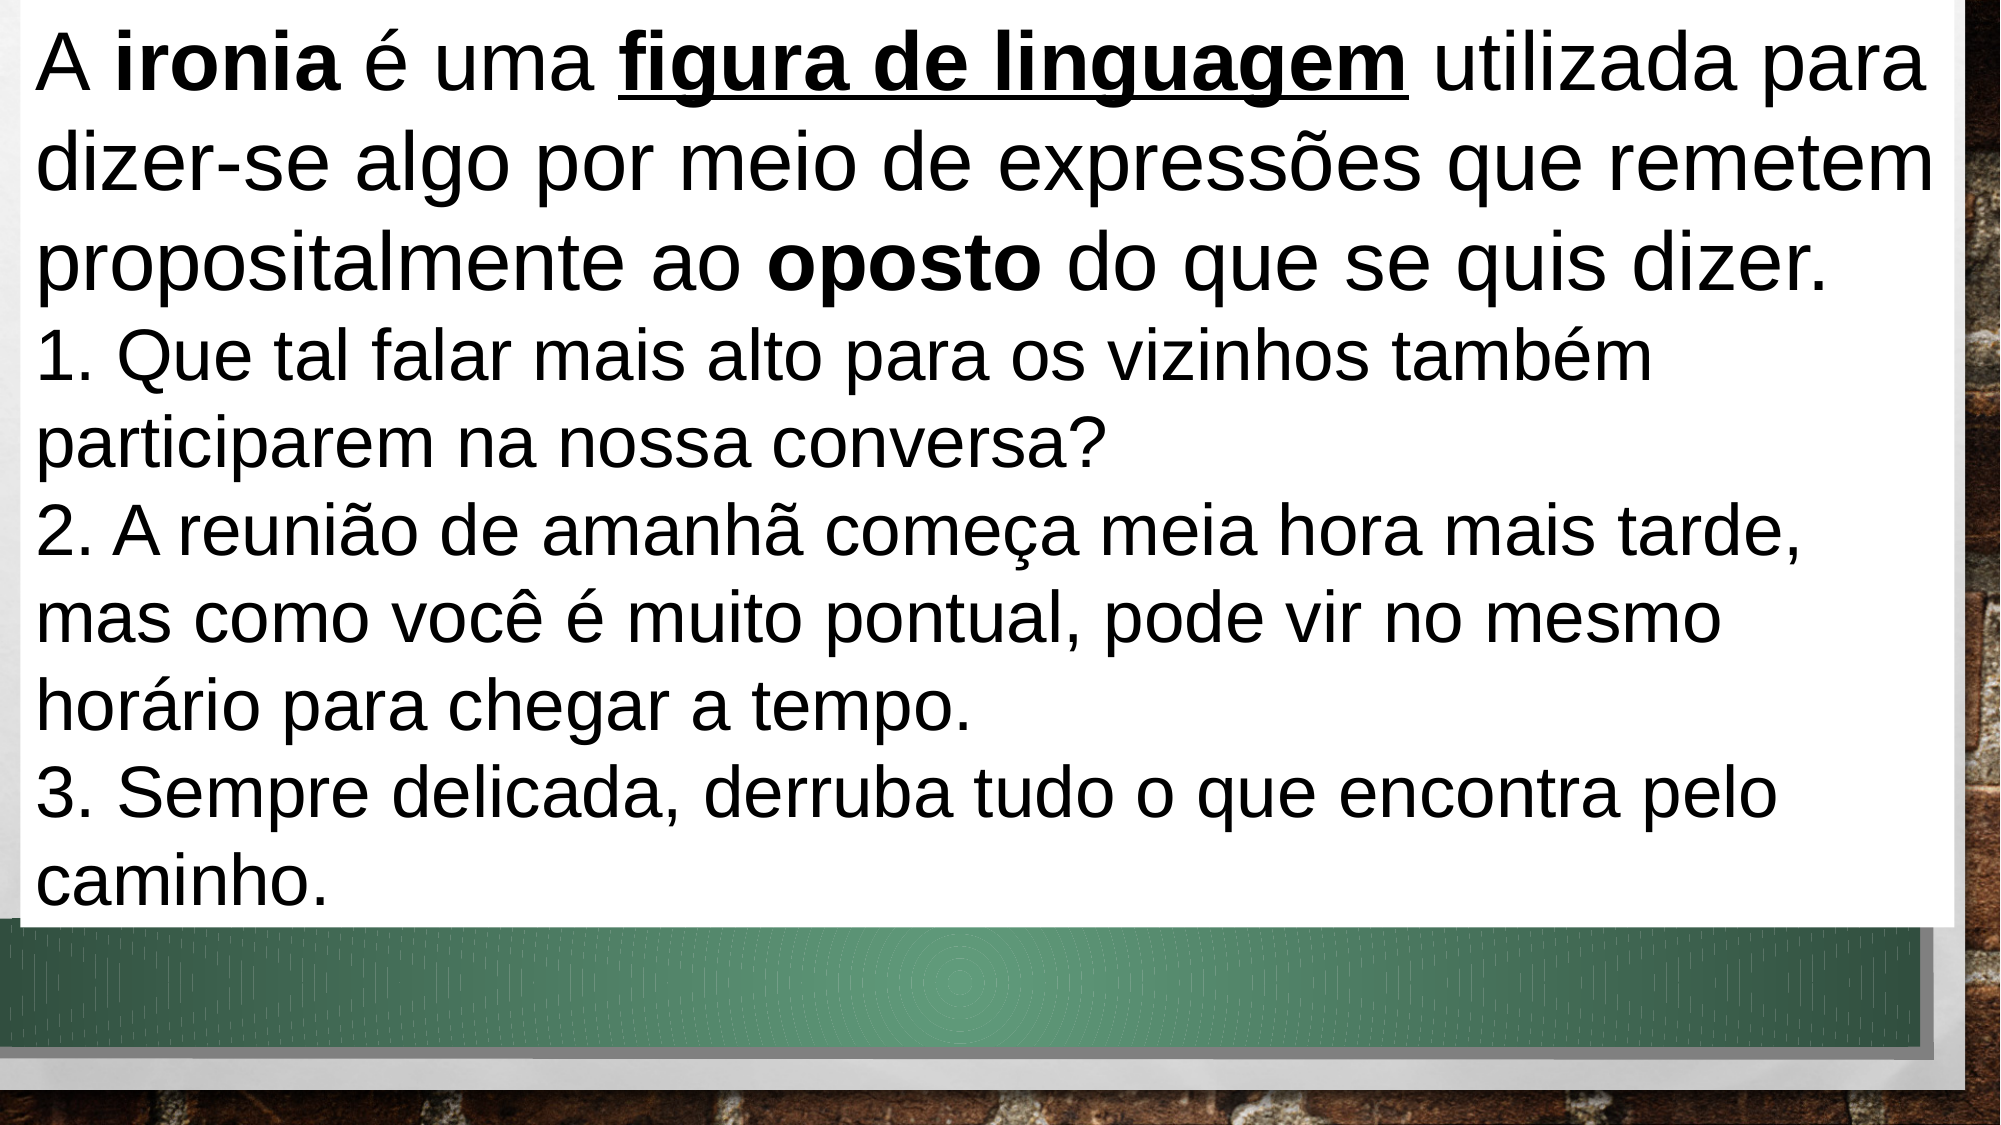

A ironia é uma figura de linguagem utilizada para dizer-se algo por meio de expressões que remetem propositalmente ao oposto do que se quis dizer.
1. Que tal falar mais alto para os vizinhos também participarem na nossa conversa?
2. A reunião de amanhã começa meia hora mais tarde, mas como você é muito pontual, pode vir no mesmo horário para chegar a tempo.
3. Sempre delicada, derruba tudo o que encontra pelo caminho.